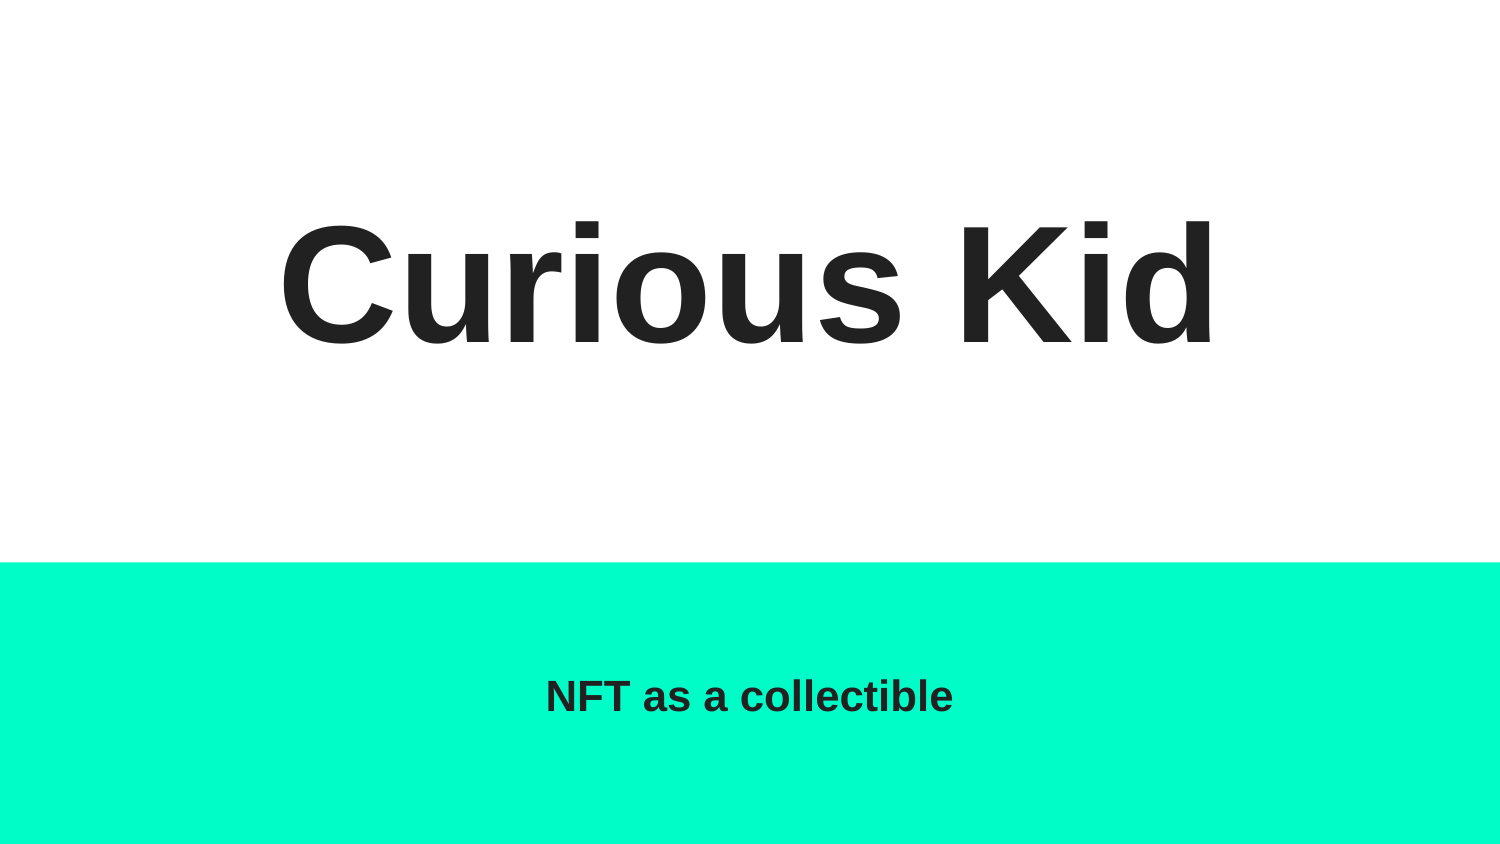

# Curious Kid
NFT as a collectible